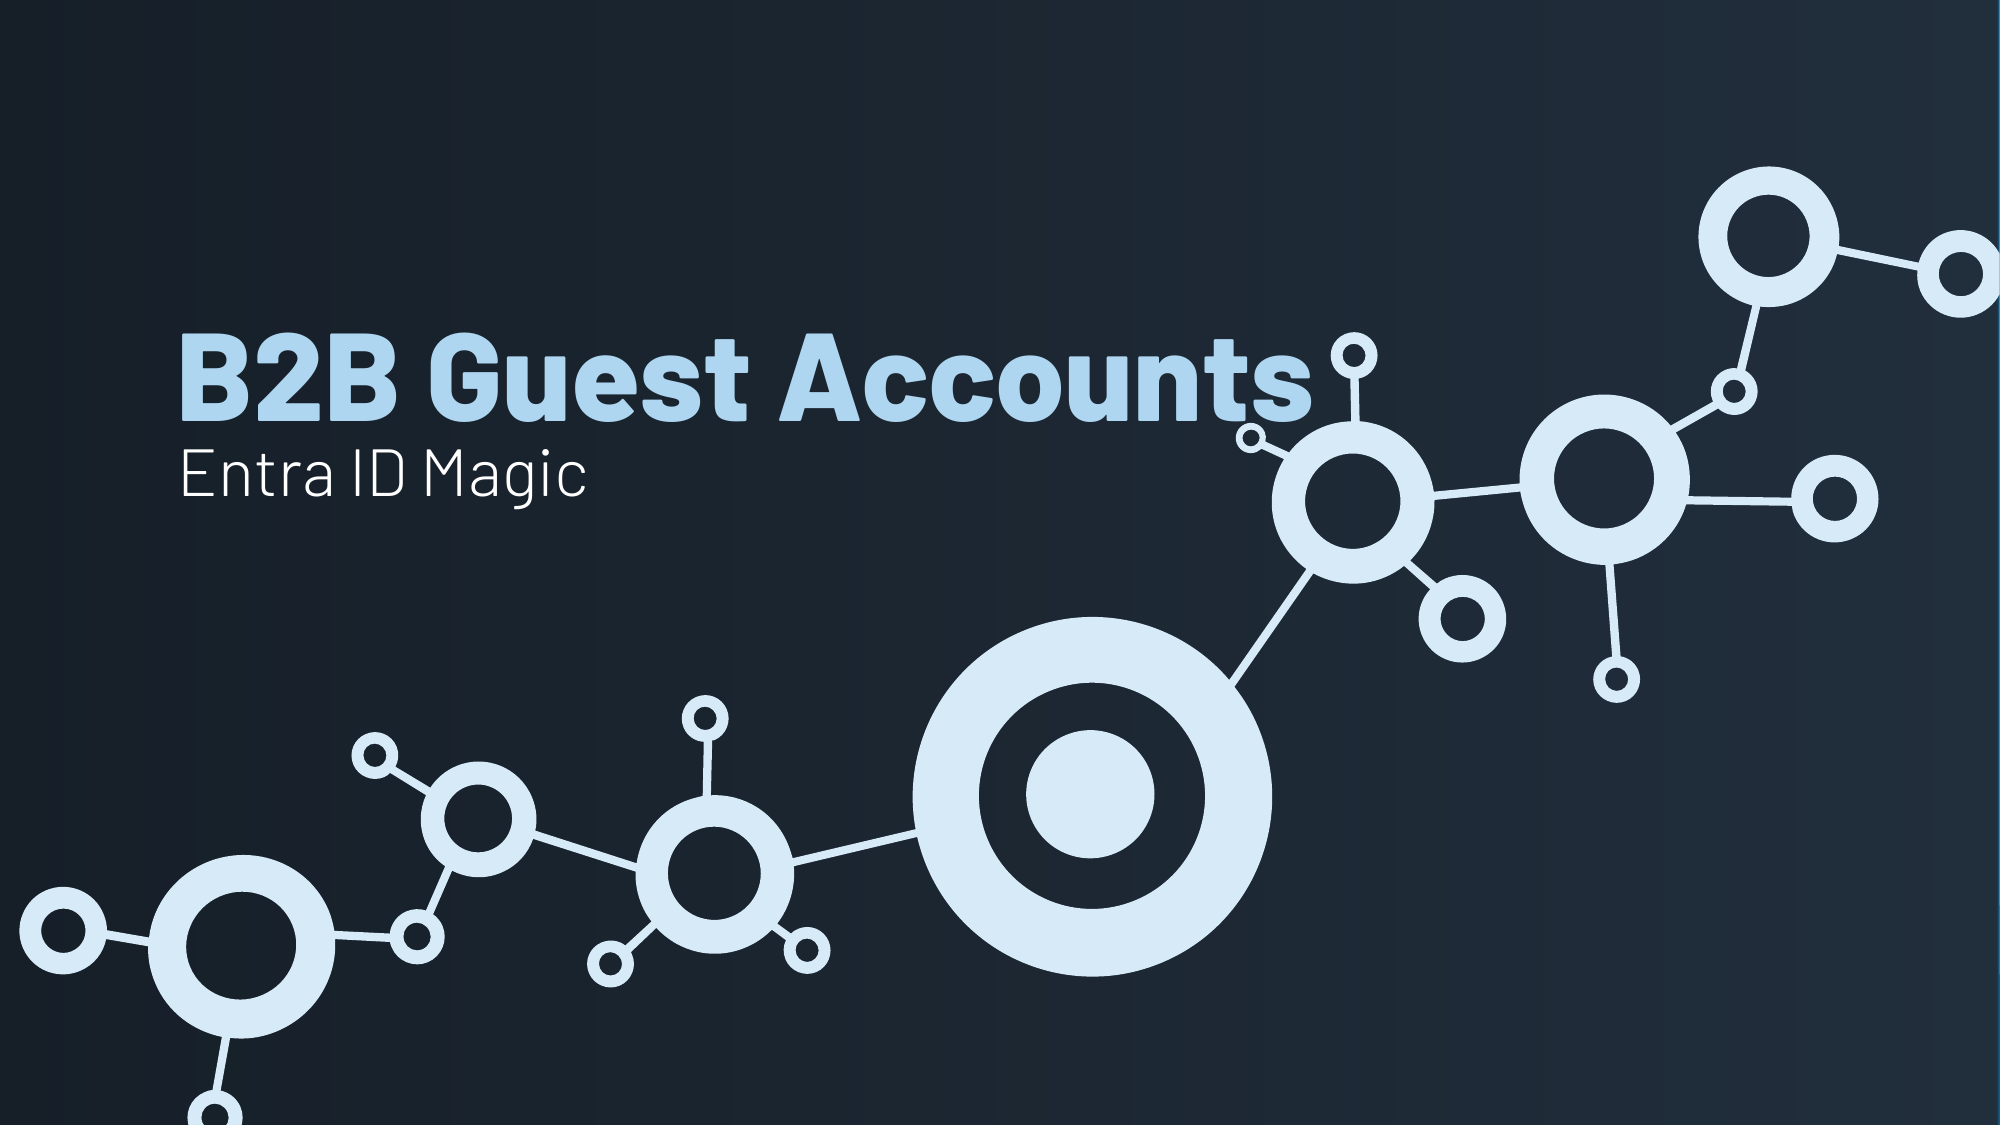

# B2B Guest Accounts
Entra ID Magic